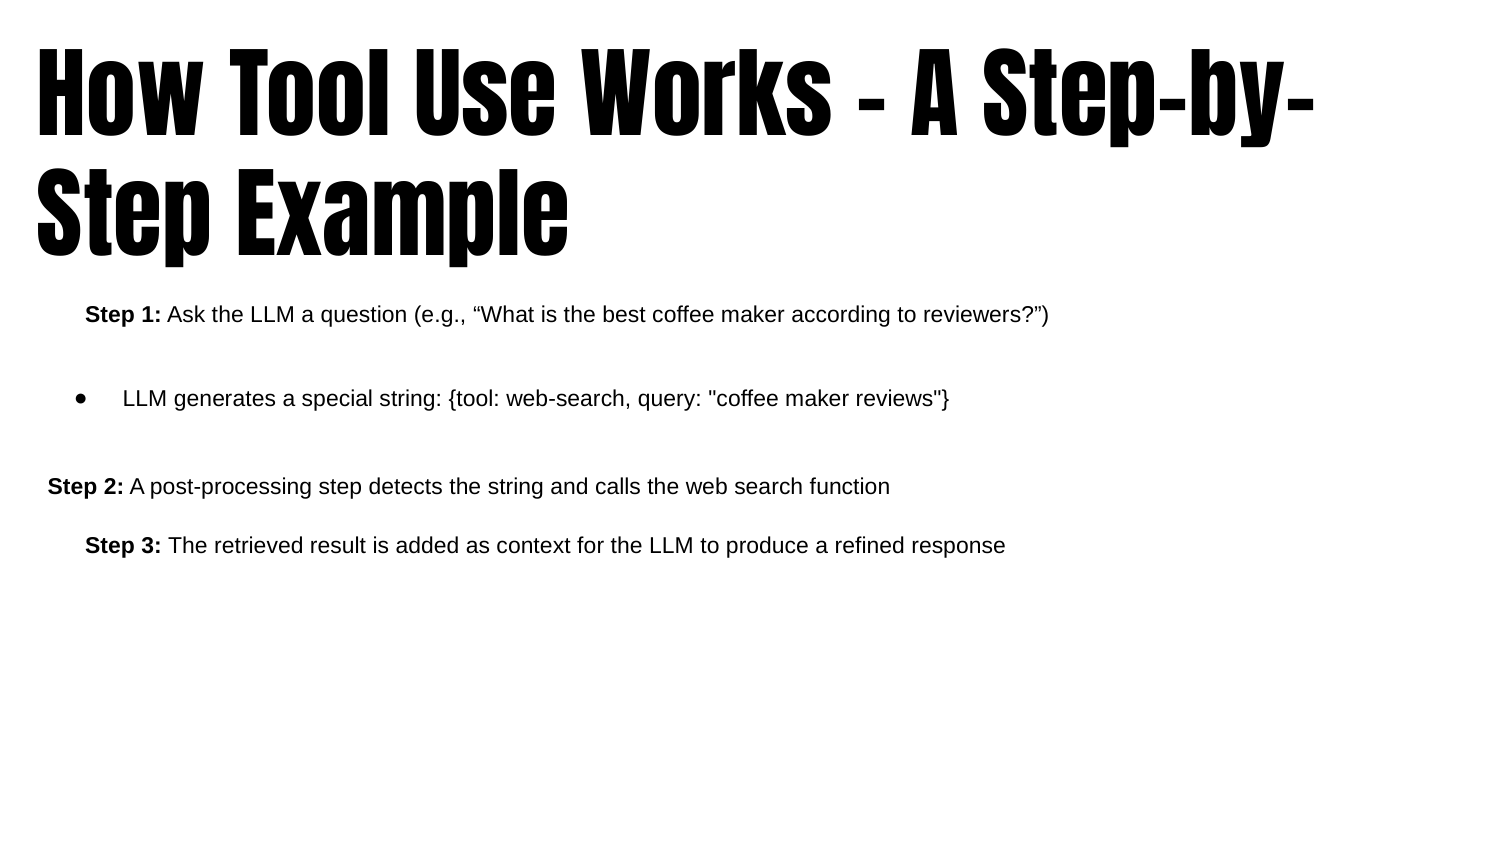

How Tool Use Works – A Step-by-Step Example

#
Step 1: Ask the LLM a question (e.g., “What is the best coffee maker according to reviewers?”)
LLM generates a special string: {tool: web-search, query: "coffee maker reviews"}
Step 2: A post-processing step detects the string and calls the web search function
Step 3: The retrieved result is added as context for the LLM to produce a refined response